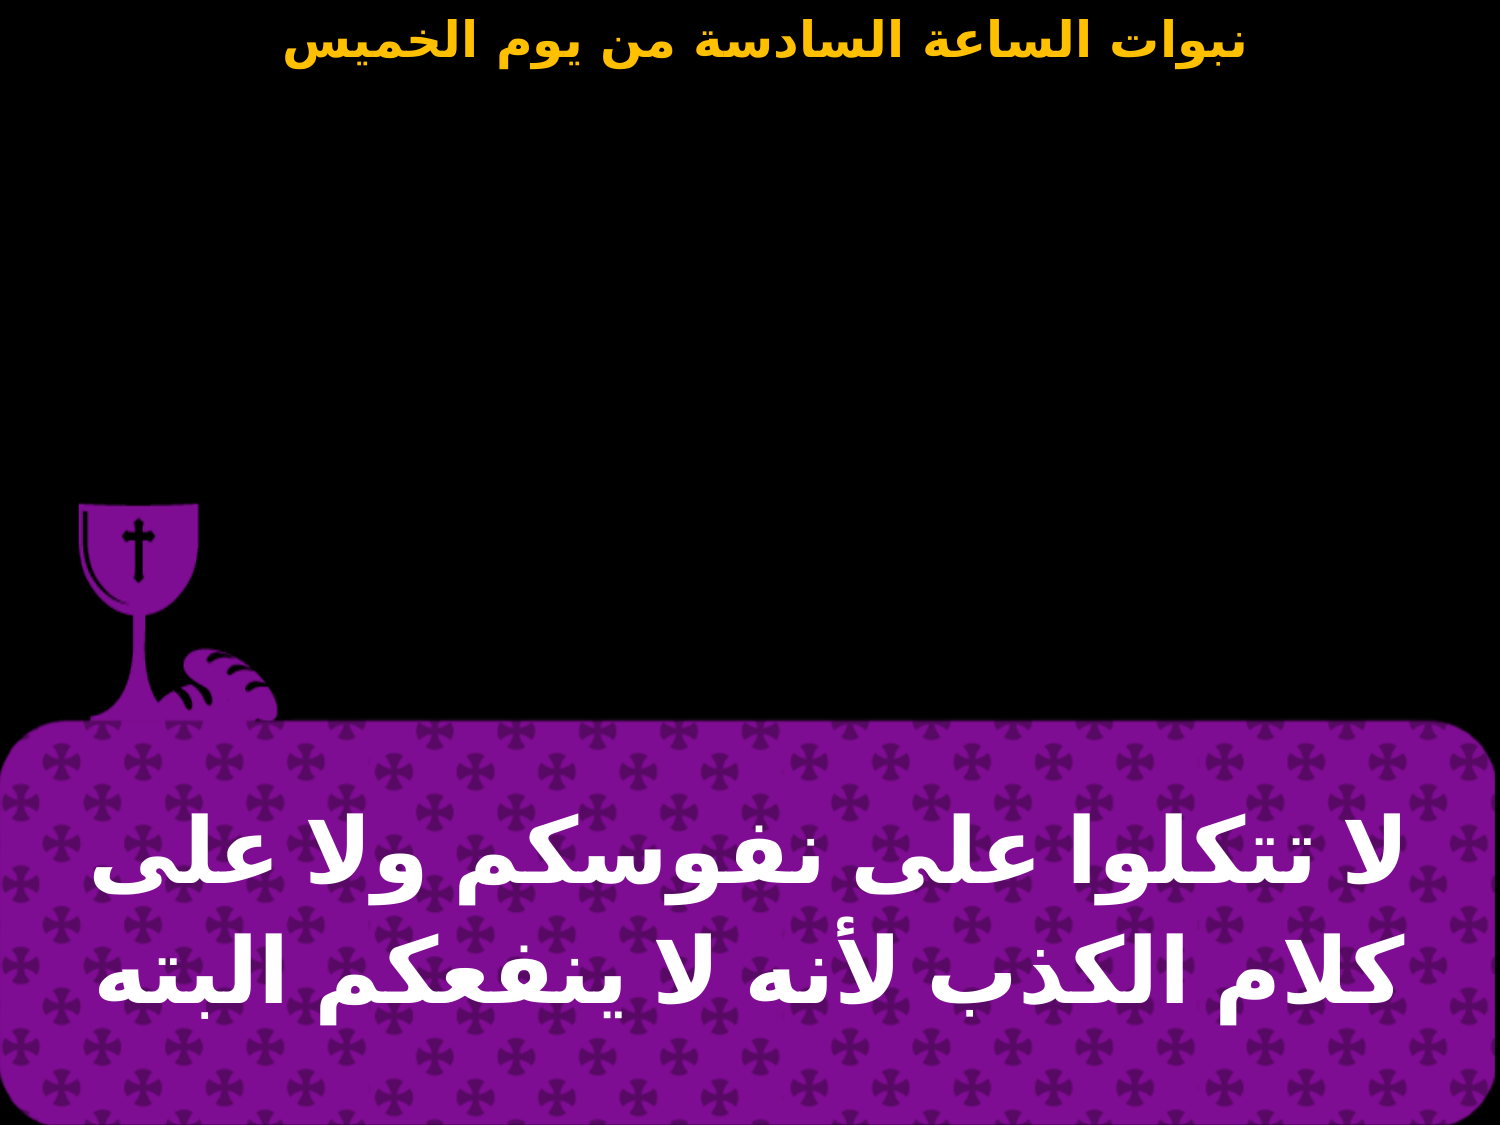

| لا تتكلوا على نفوسكم ولا على كلام الكذب لأنه لا ينفعكم البته |
| --- |